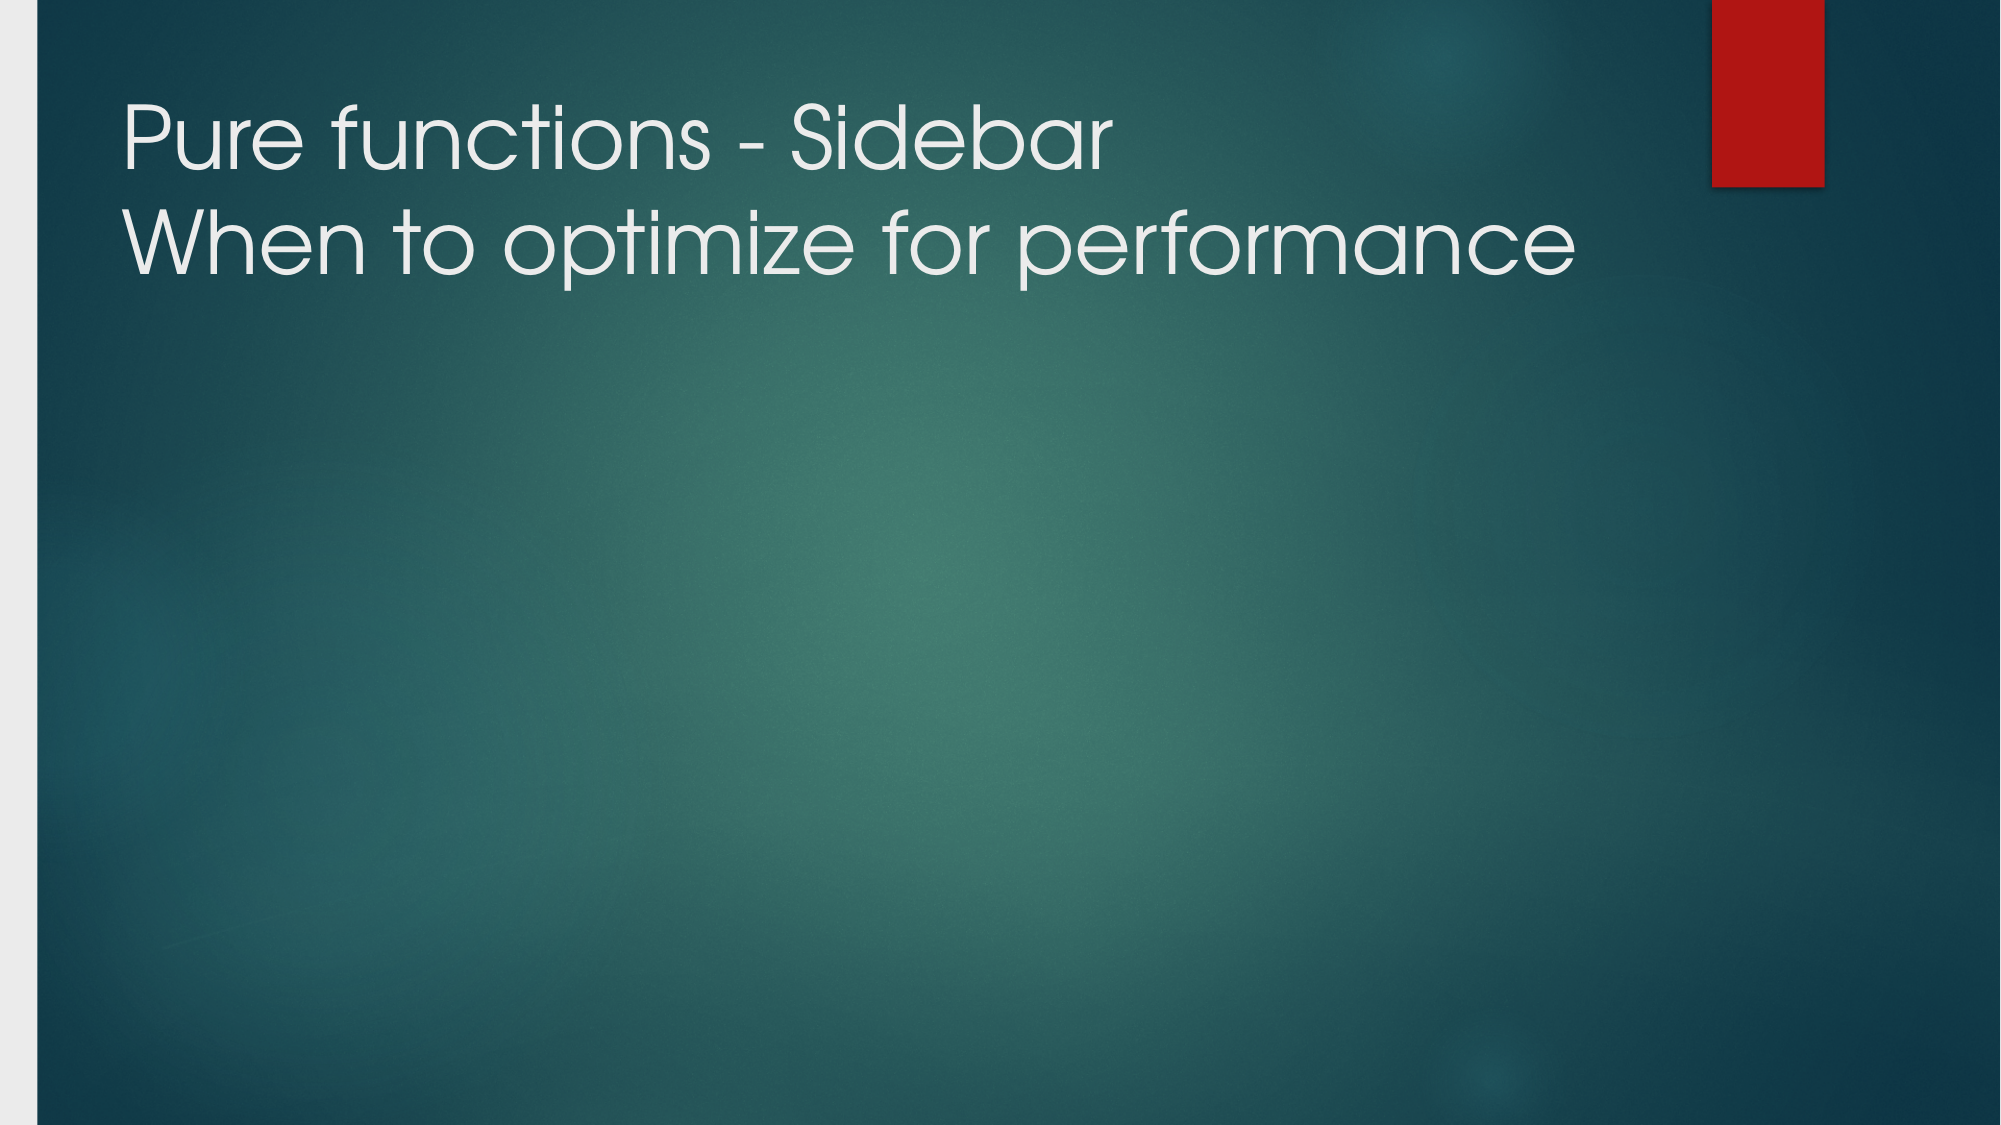

# Pure functions - Sidebar When to optimize for performance